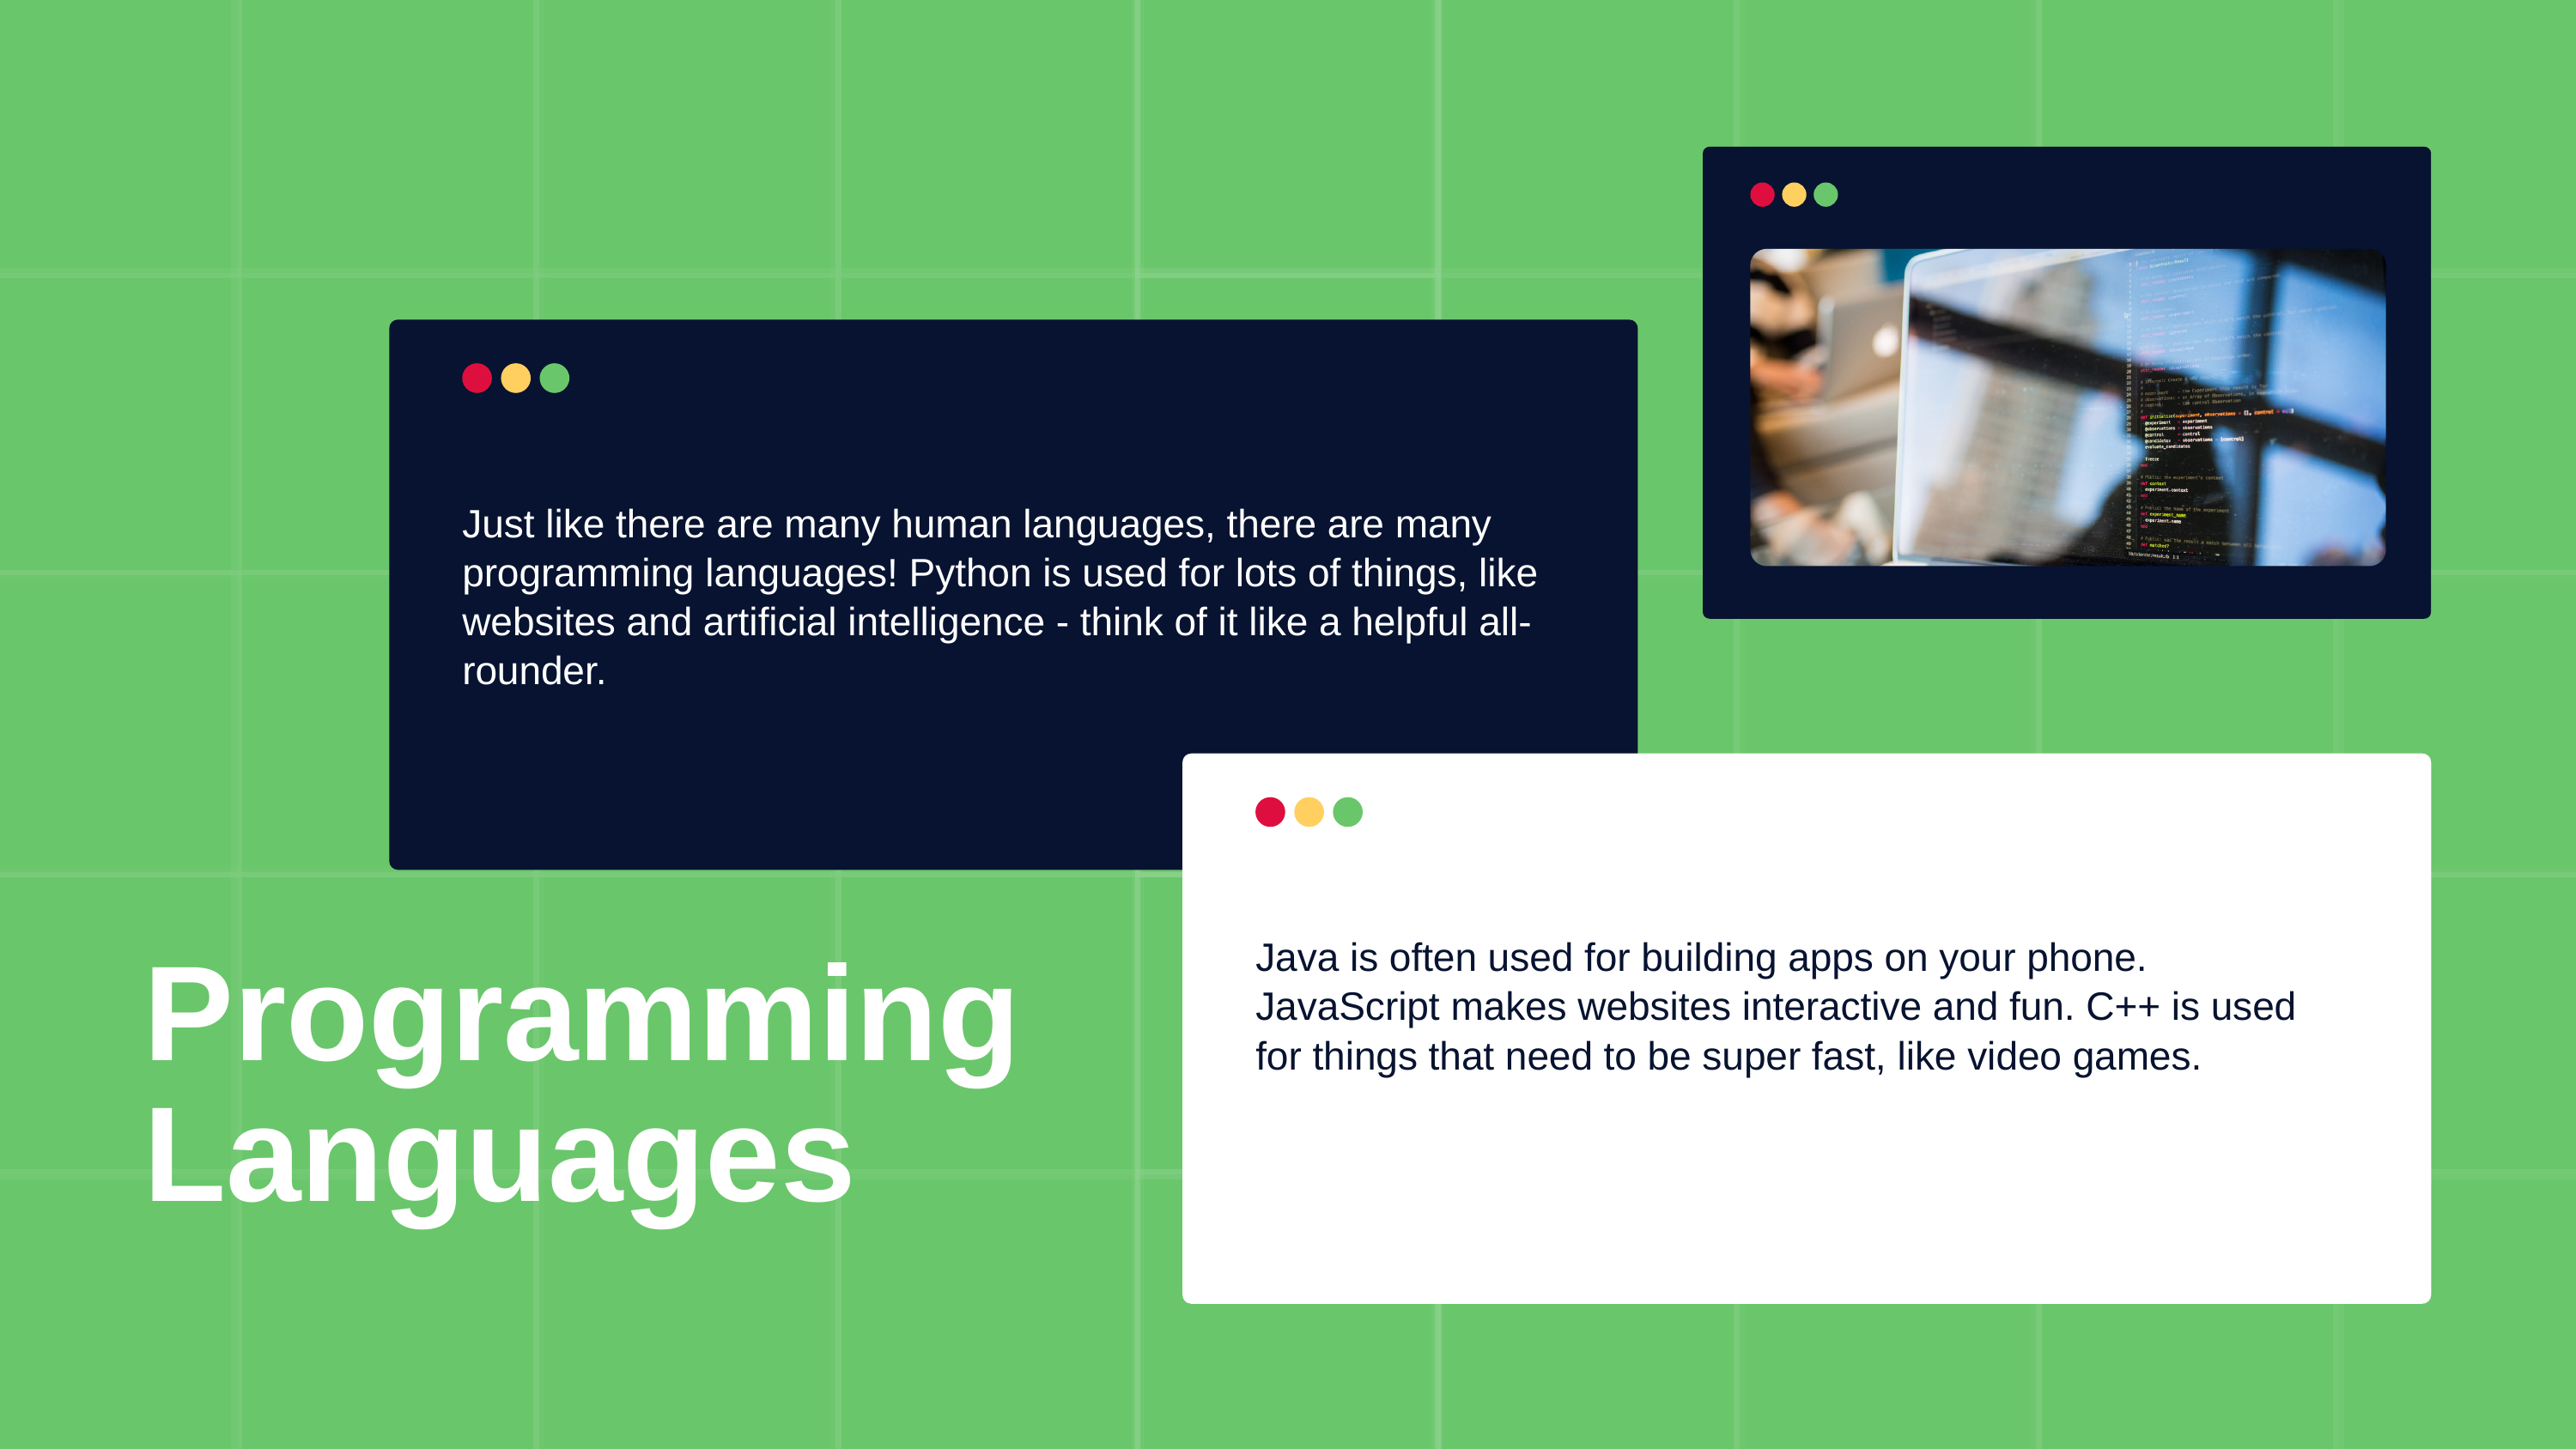

Just like there are many human languages, there are many programming languages! Python is used for lots of things, like websites and artificial intelligence - think of it like a helpful all-rounder.

Java is often used for building apps on your phone. JavaScript makes websites interactive and fun. C++ is used for things that need to be super fast, like video games.
Programming Languages